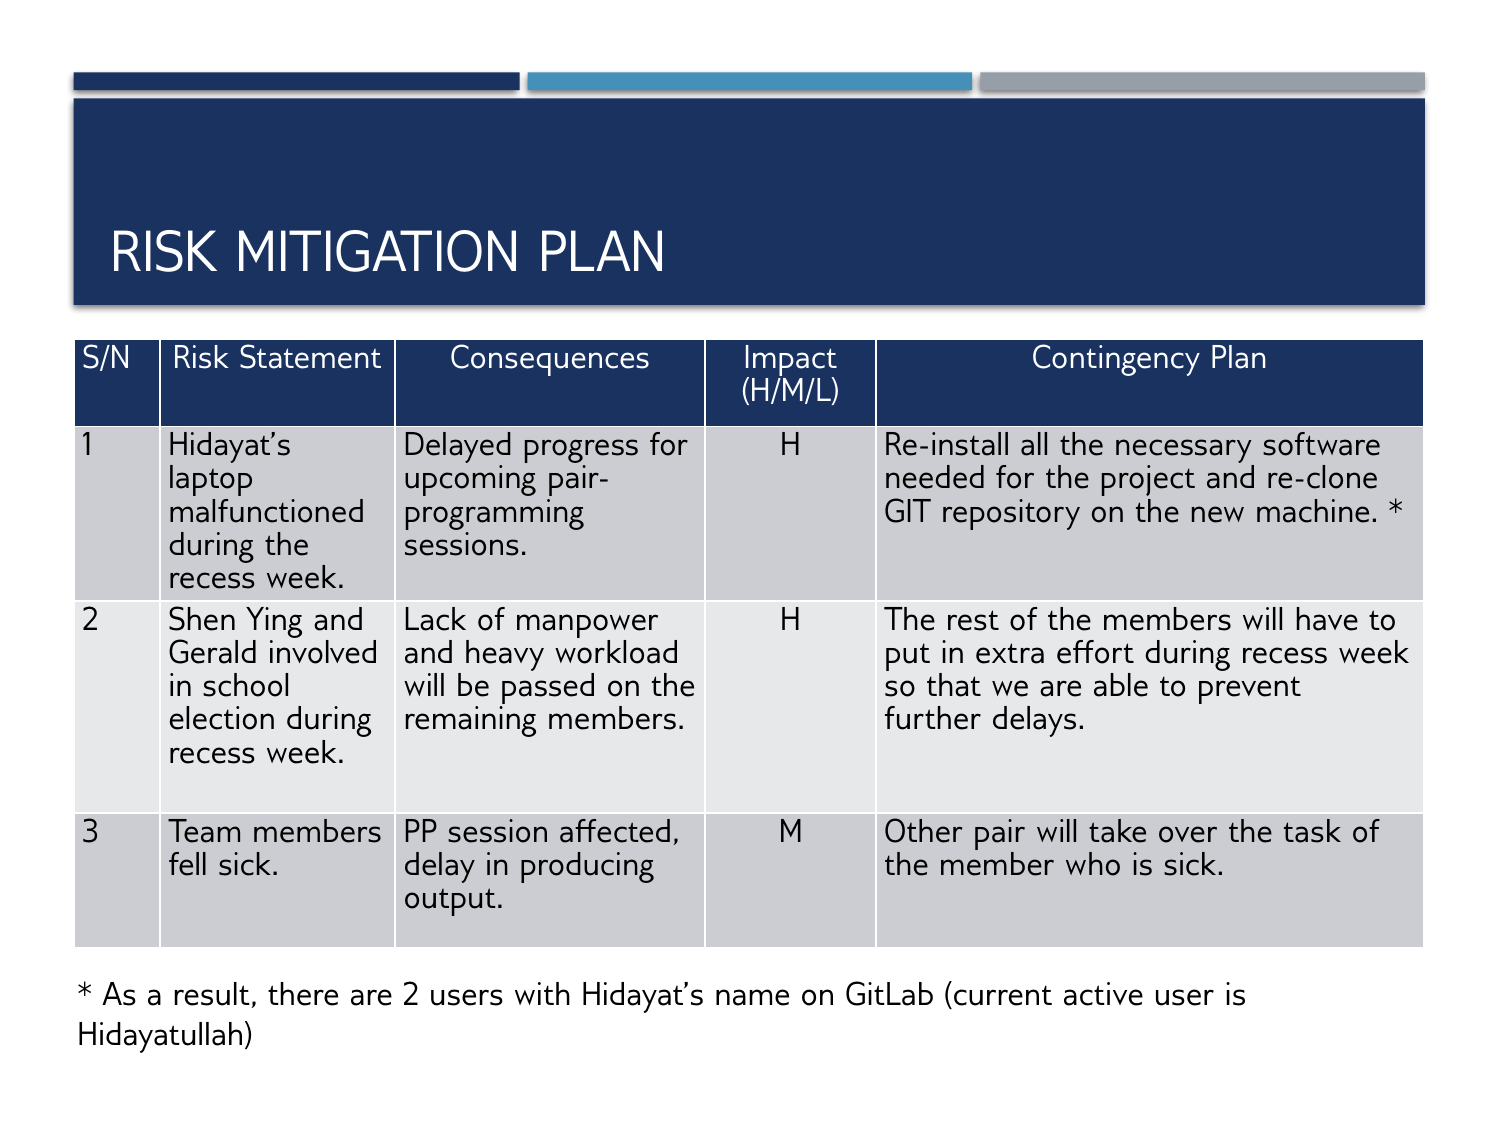

# Risk mitigation plan
| S/N | Risk Statement | Consequences | Impact (H/M/L) | Contingency Plan |
| --- | --- | --- | --- | --- |
| 1 | Hidayat’s laptop malfunctioned during the recess week. | Delayed progress for upcoming pair- programming sessions. | H | Re-install all the necessary software needed for the project and re-clone GIT repository on the new machine. \* |
| 2 | Shen Ying and Gerald involved in school election during recess week. | Lack of manpower and heavy workload will be passed on the remaining members. | H | The rest of the members will have to put in extra effort during recess week so that we are able to prevent further delays. |
| 3 | Team members fell sick. | PP session affected, delay in producing output. | M | Other pair will take over the task of the member who is sick. |
* As a result, there are 2 users with Hidayat’s name on GitLab (current active user is Hidayatullah)